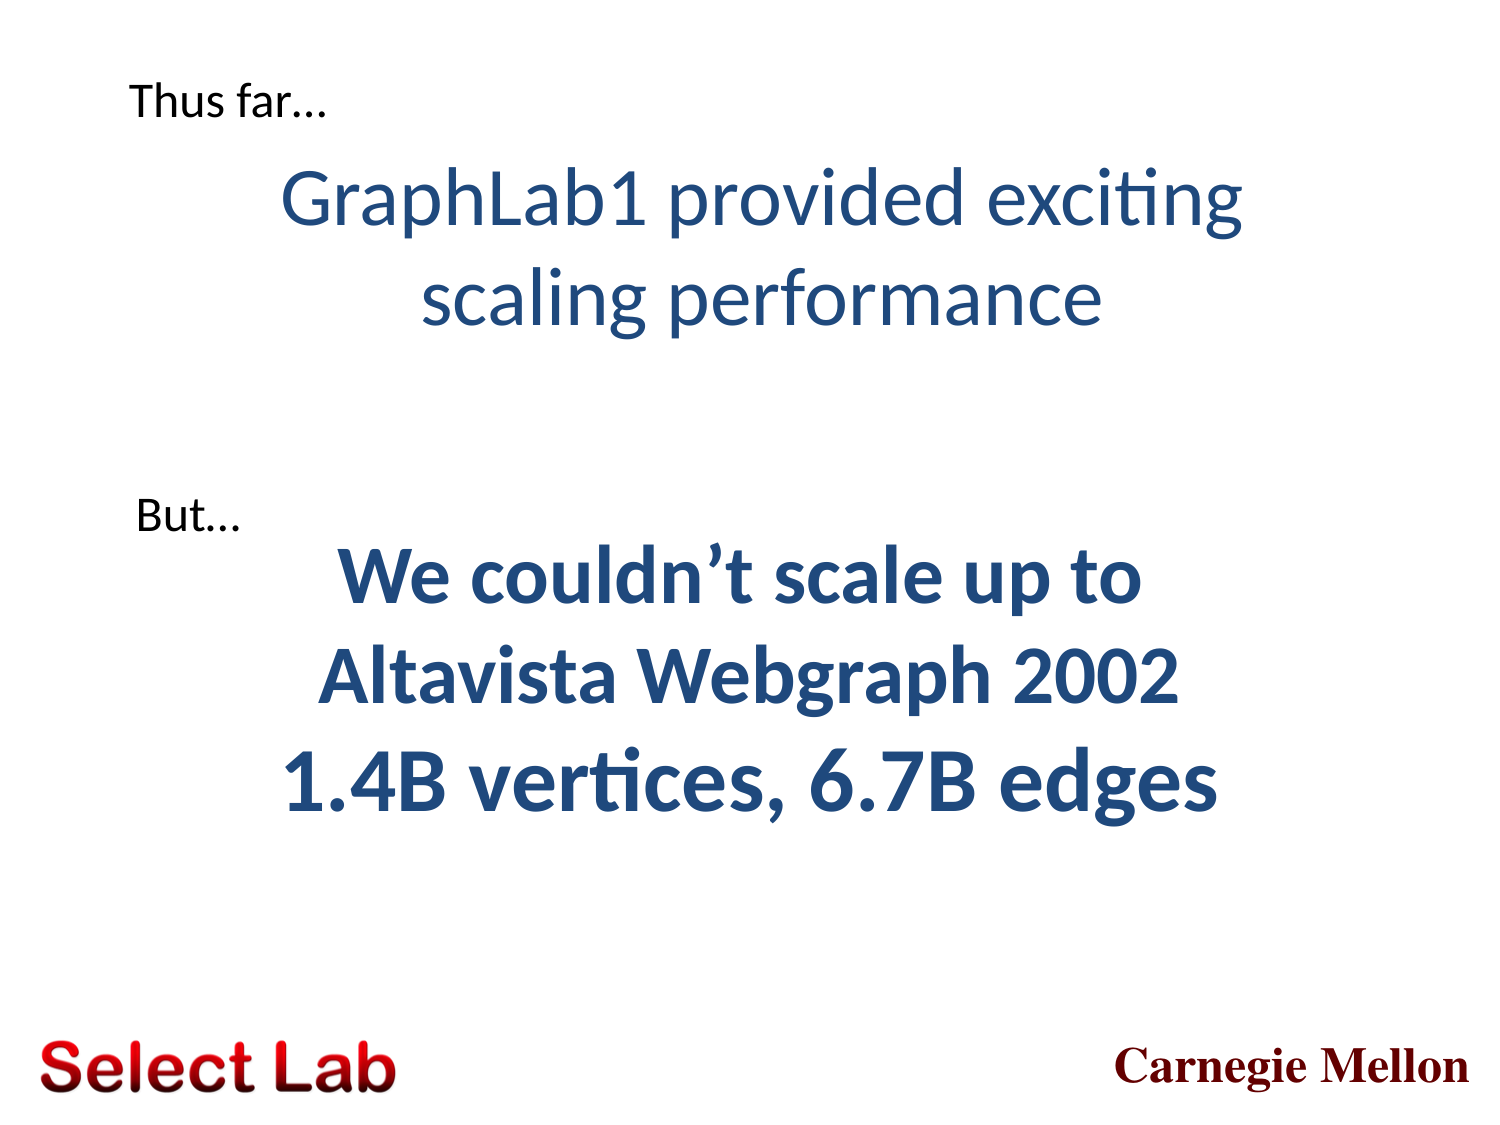

Thus far…
# GraphLab1 provided exciting scaling performance
But…
We couldn’t scale up to
Altavista Webgraph 2002
1.4B vertices, 6.7B edges